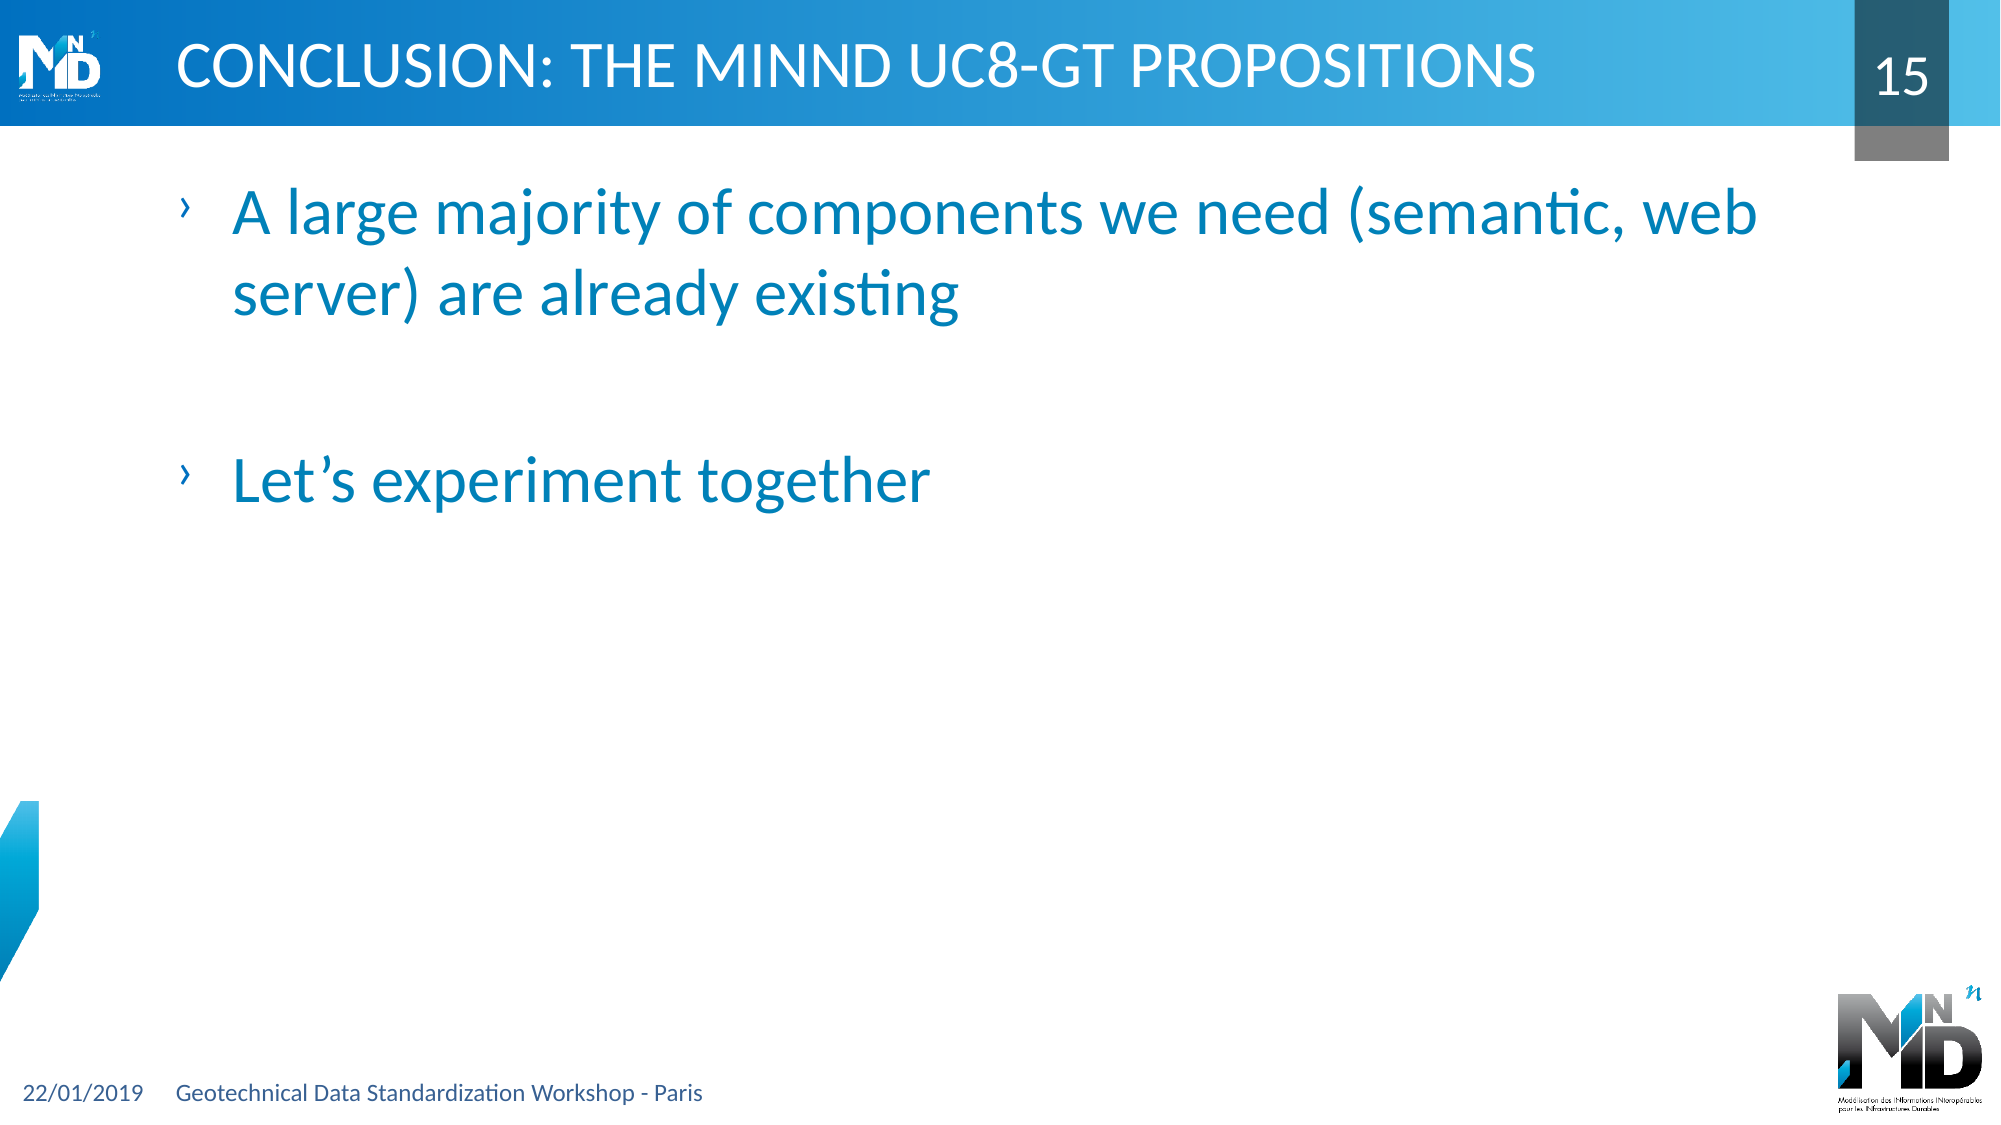

15
# Conclusion: The MINnD UC8-GT propositions
A large majority of components we need (semantic, web server) are already existing

Let’s experiment together
22/01/2019
Geotechnical Data Standardization Workshop - Paris